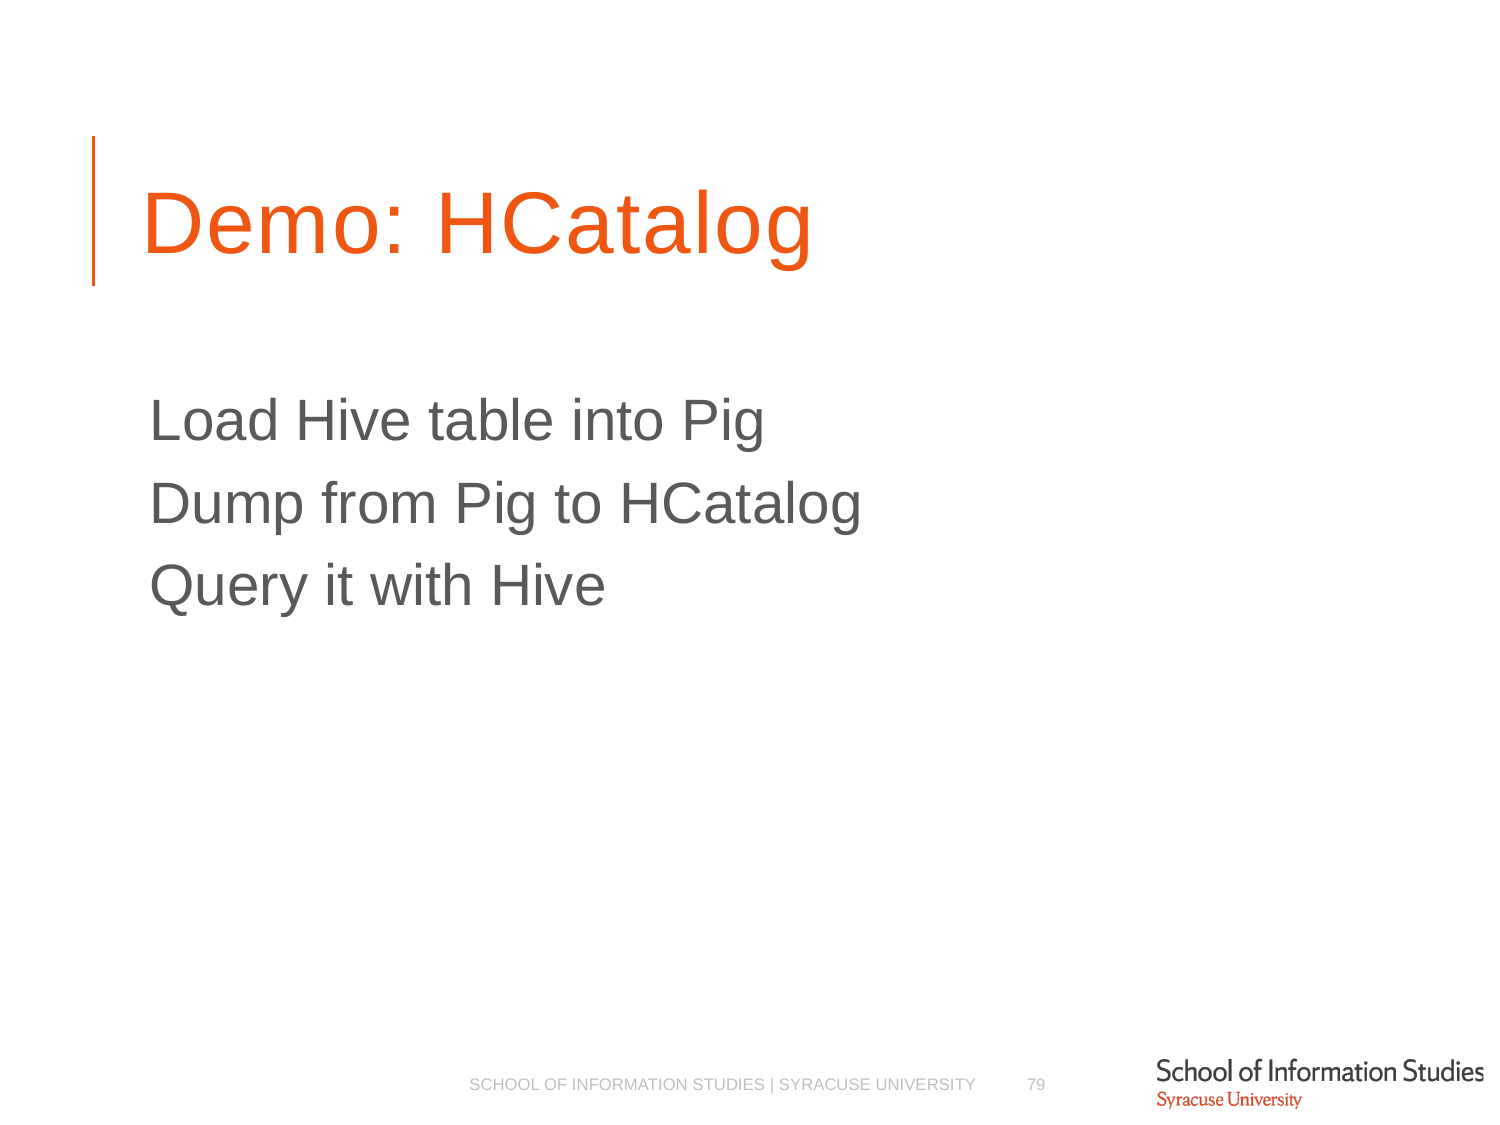

# Demo: HCatalog
Load Hive table into Pig
Dump from Pig to HCatalog
Query it with Hive

School of Information Studies | Syracuse University
79